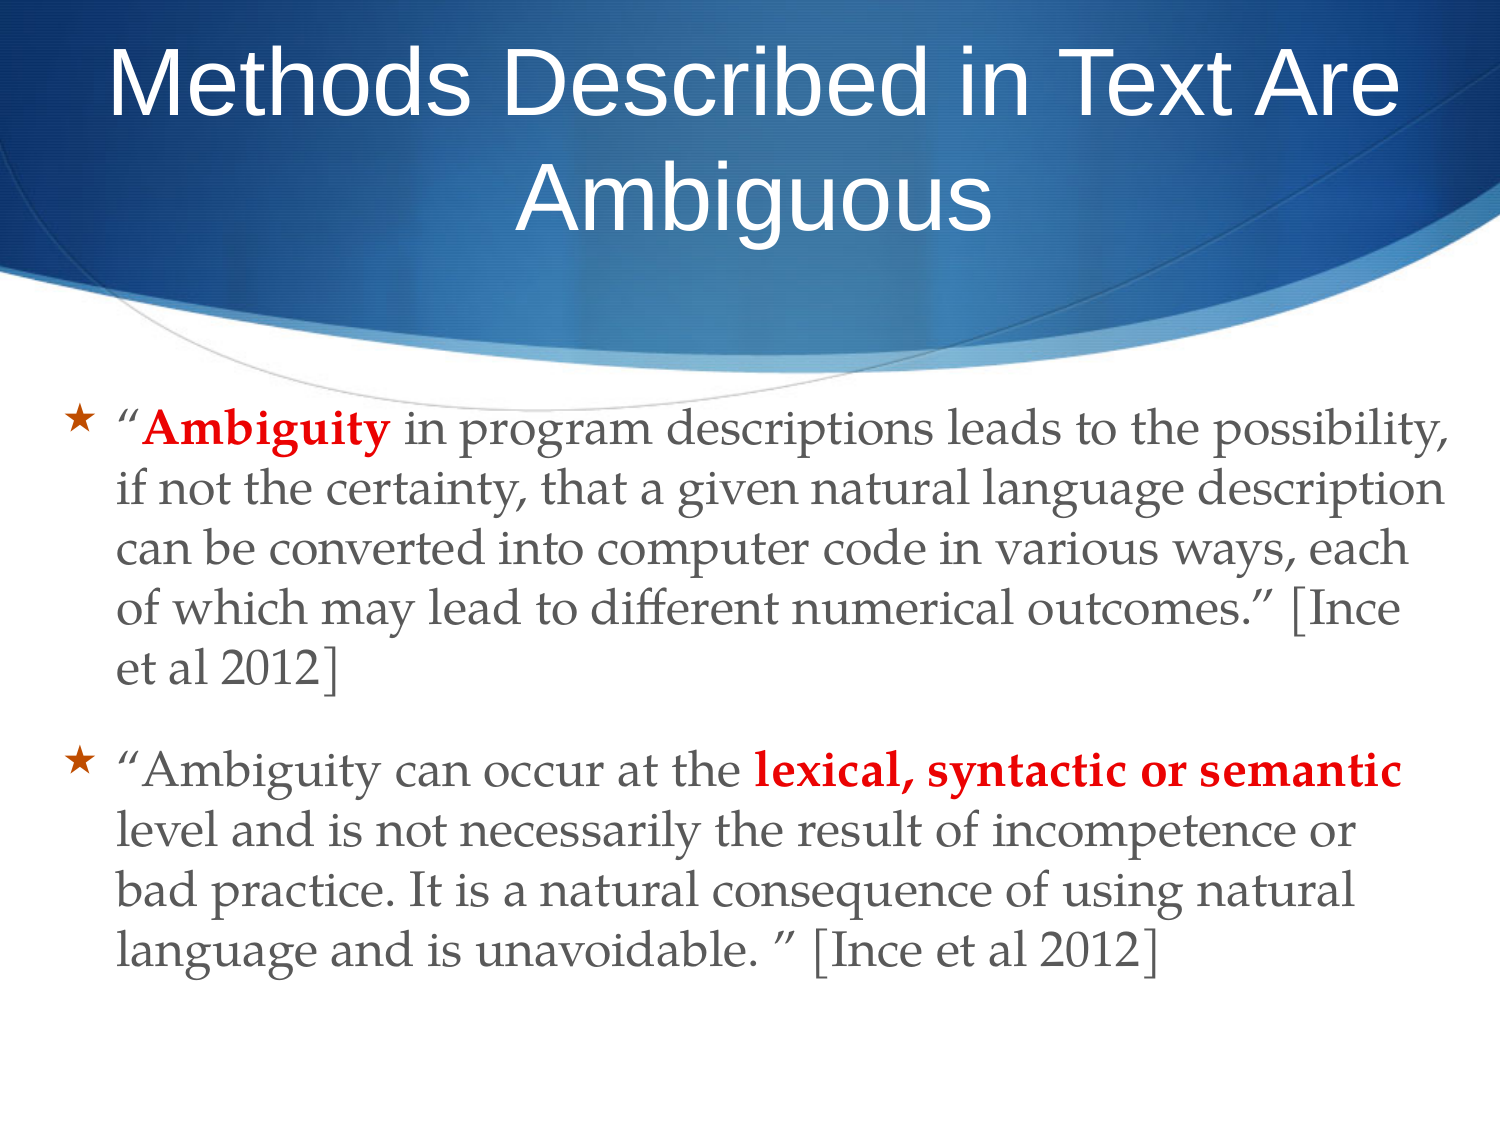

# Methods Described in Text Are Ambiguous

“Ambiguity in program descriptions leads to the possibility, if not the certainty, that a given natural language description can be converted into computer code in various ways, each of which may lead to different numerical outcomes.” [Ince et al 2012]
“Ambiguity can occur at the lexical, syntactic or semantic level and is not necessarily the result of incompetence or bad practice. It is a natural consequence of using natural language and is unavoidable. ” [Ince et al 2012]